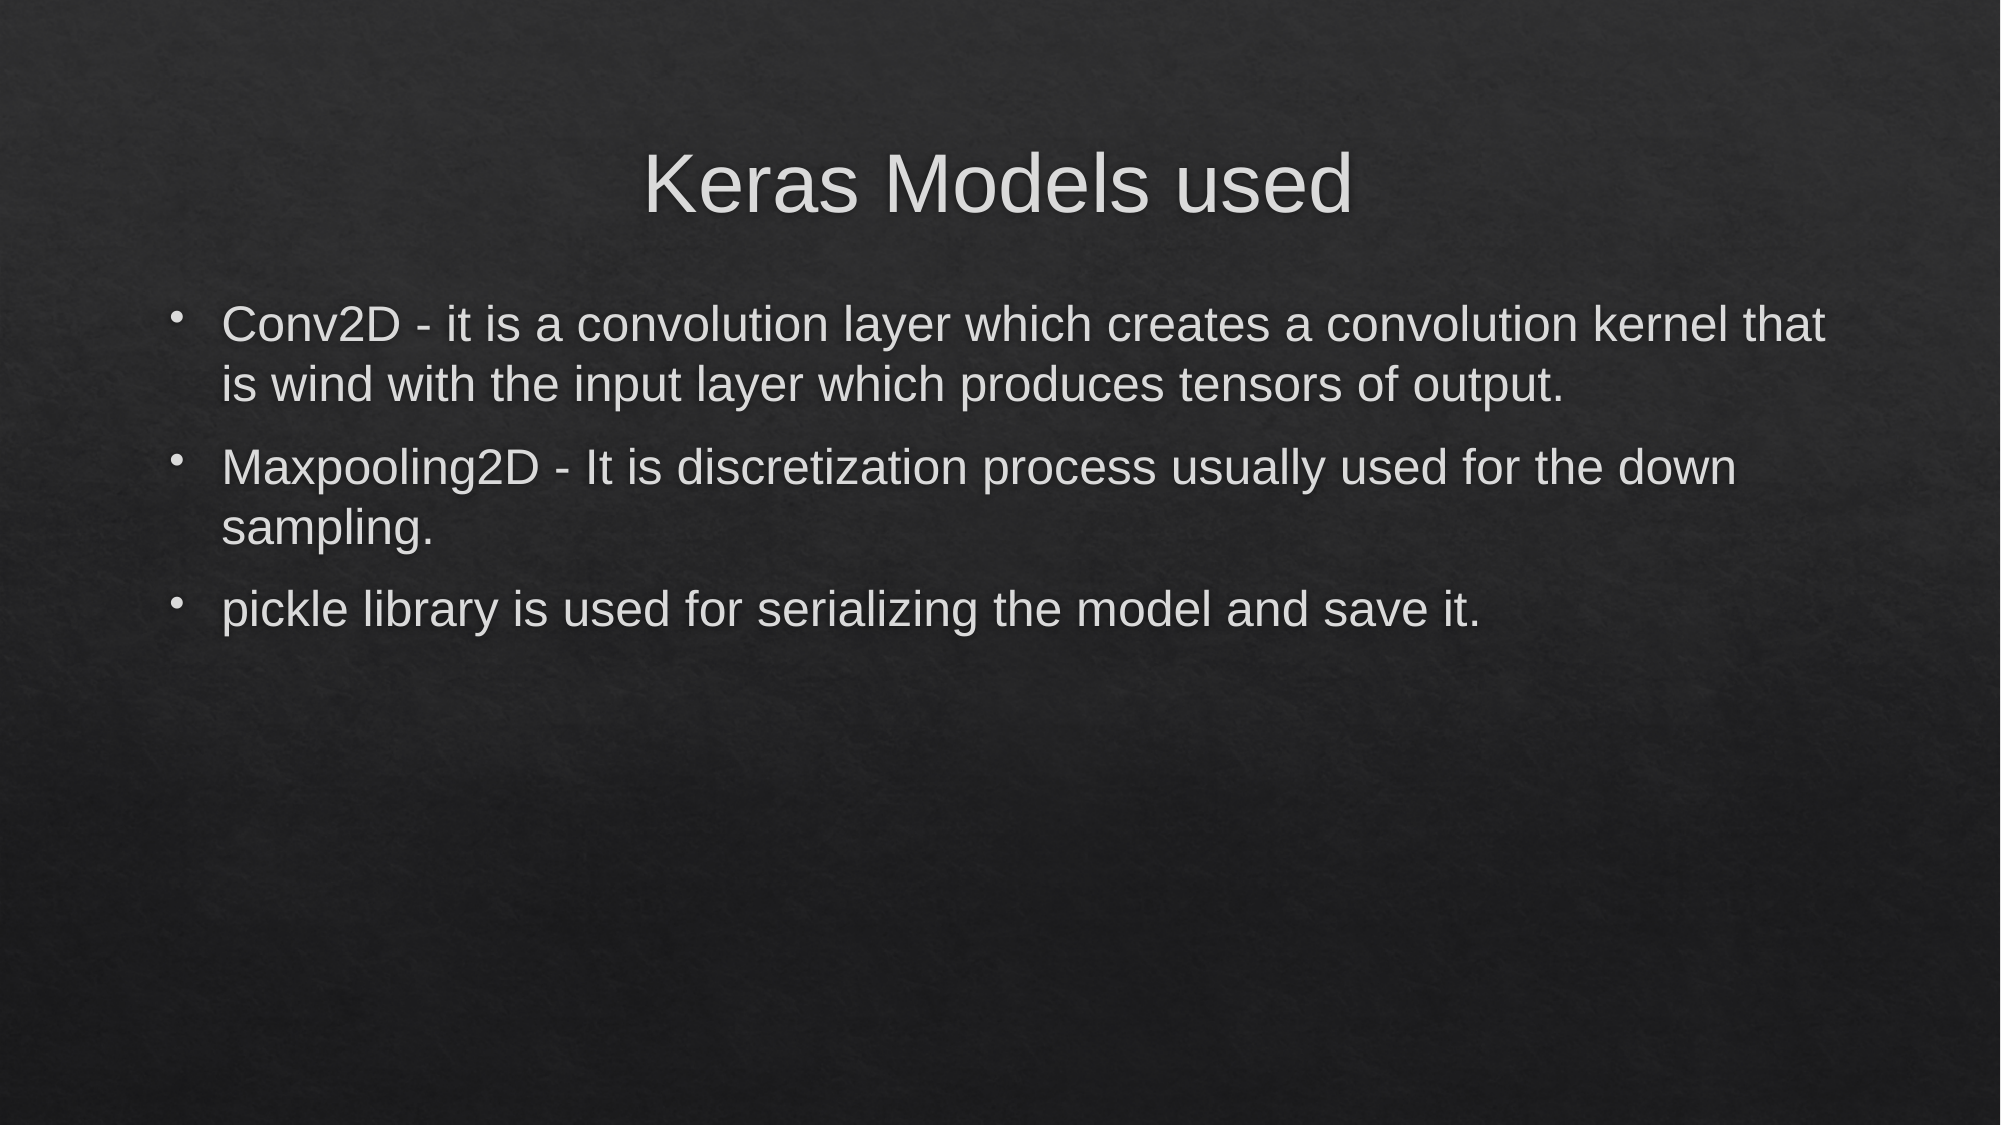

# Keras Models used
Conv2D - it is a convolution layer which creates a convolution kernel that is wind with the input layer which produces tensors of output.
Maxpooling2D - It is discretization process usually used for the down sampling.
pickle library is used for serializing the model and save it.